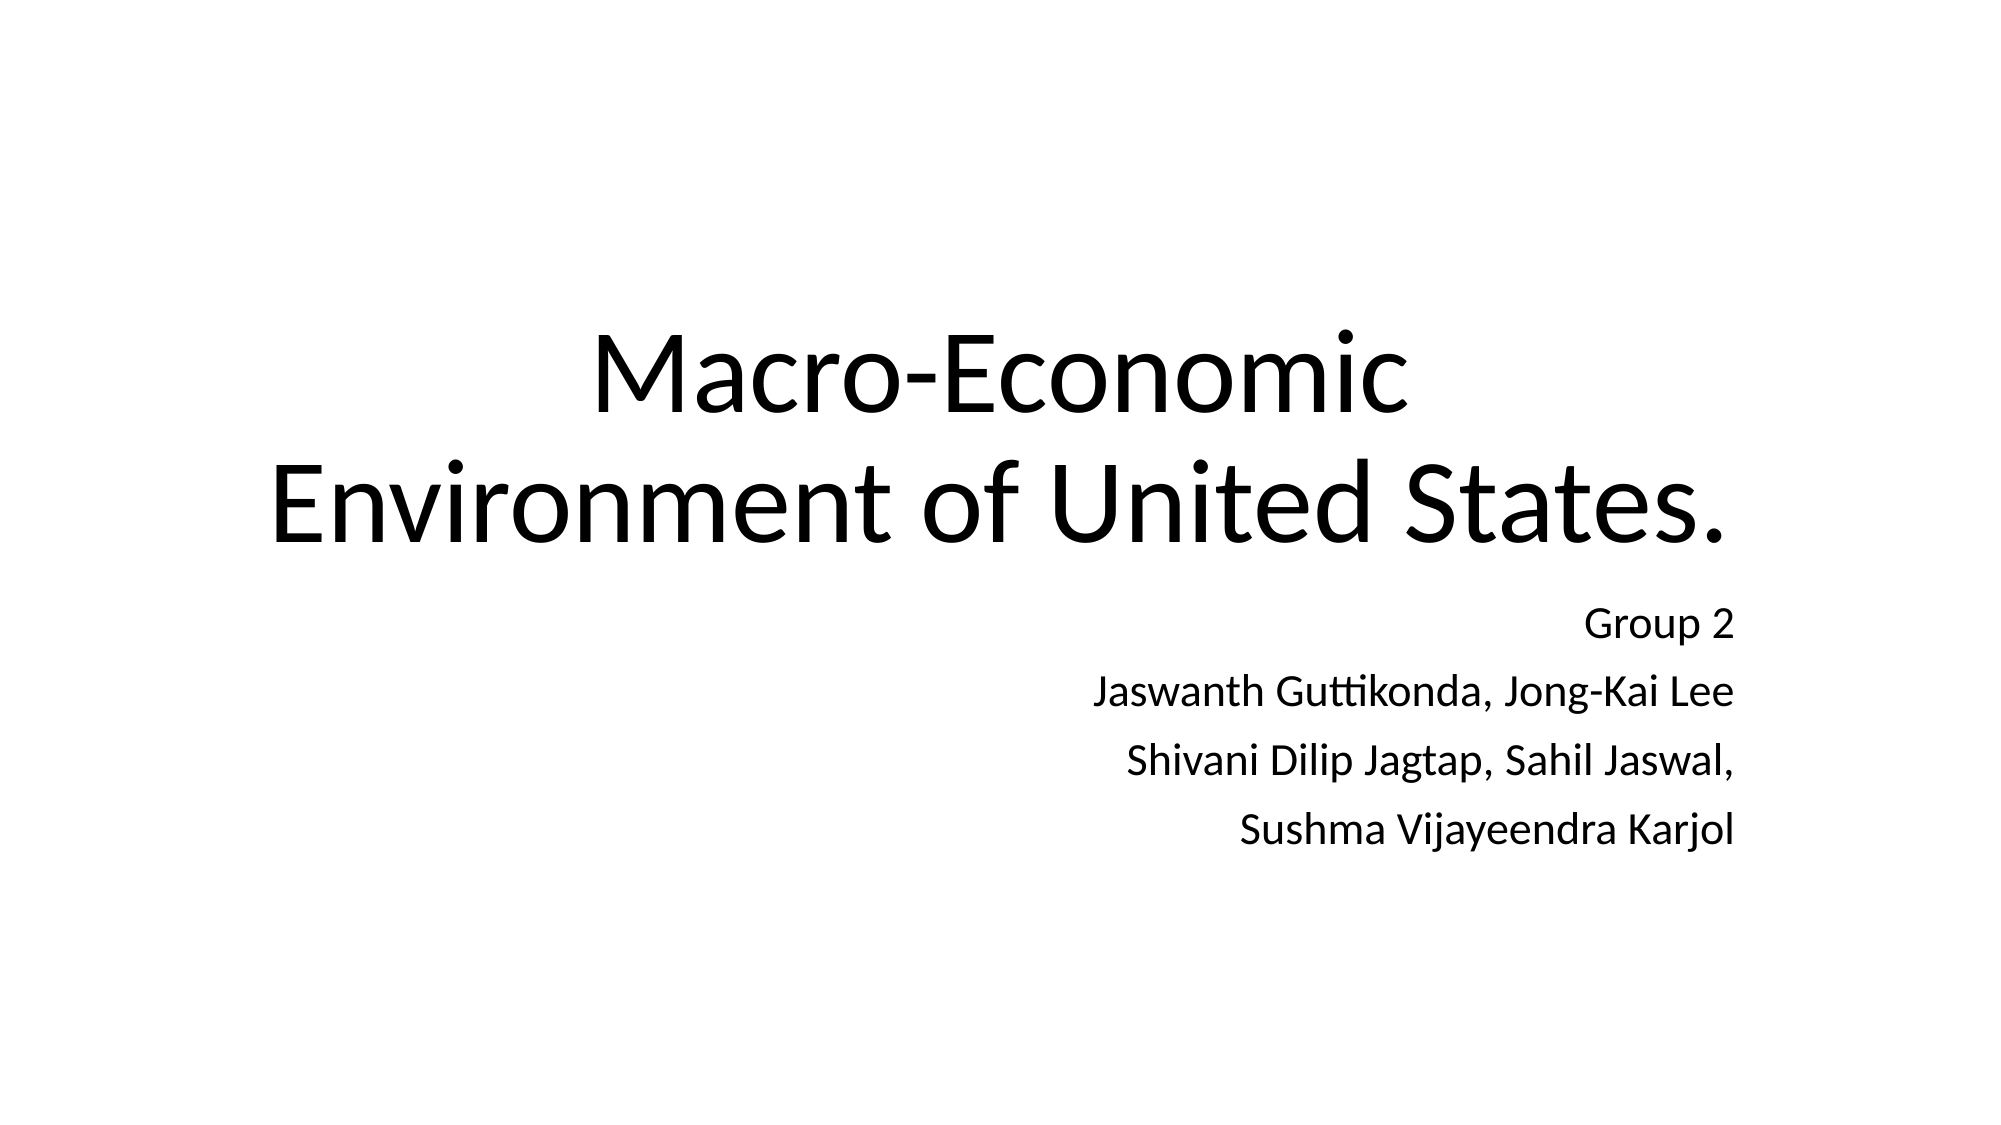

# Macro-Economic Environment of United States.
Group 2
Jaswanth Guttikonda, Jong-Kai Lee
Shivani Dilip Jagtap, Sahil Jaswal,
Sushma Vijayeendra Karjol